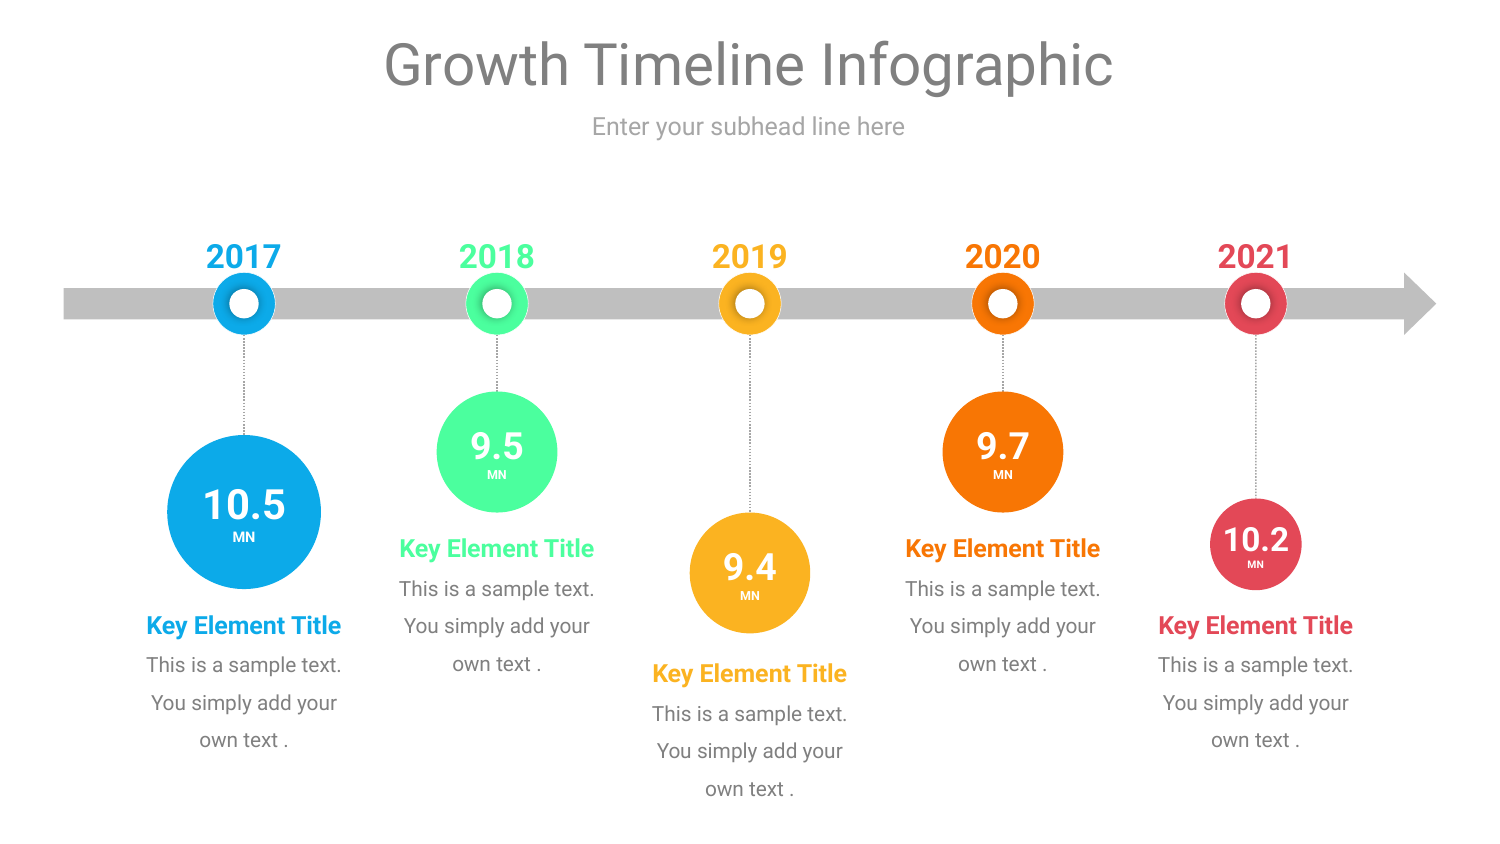

# Growth Timeline Infographic
Enter your subhead line here
2017
2018
2019
2020
2021

9.5
MN
9.7
MN

10.5
MN

Key Element Title
This is a sample text. You simply add your own text .
Key Element Title
This is a sample text. You simply add your own text .
10.2
MN
9.4
MN
Key Element Title
This is a sample text. You simply add your own text .
Key Element Title
This is a sample text. You simply add your own text .
Key Element Title
This is a sample text. You simply add your own text .